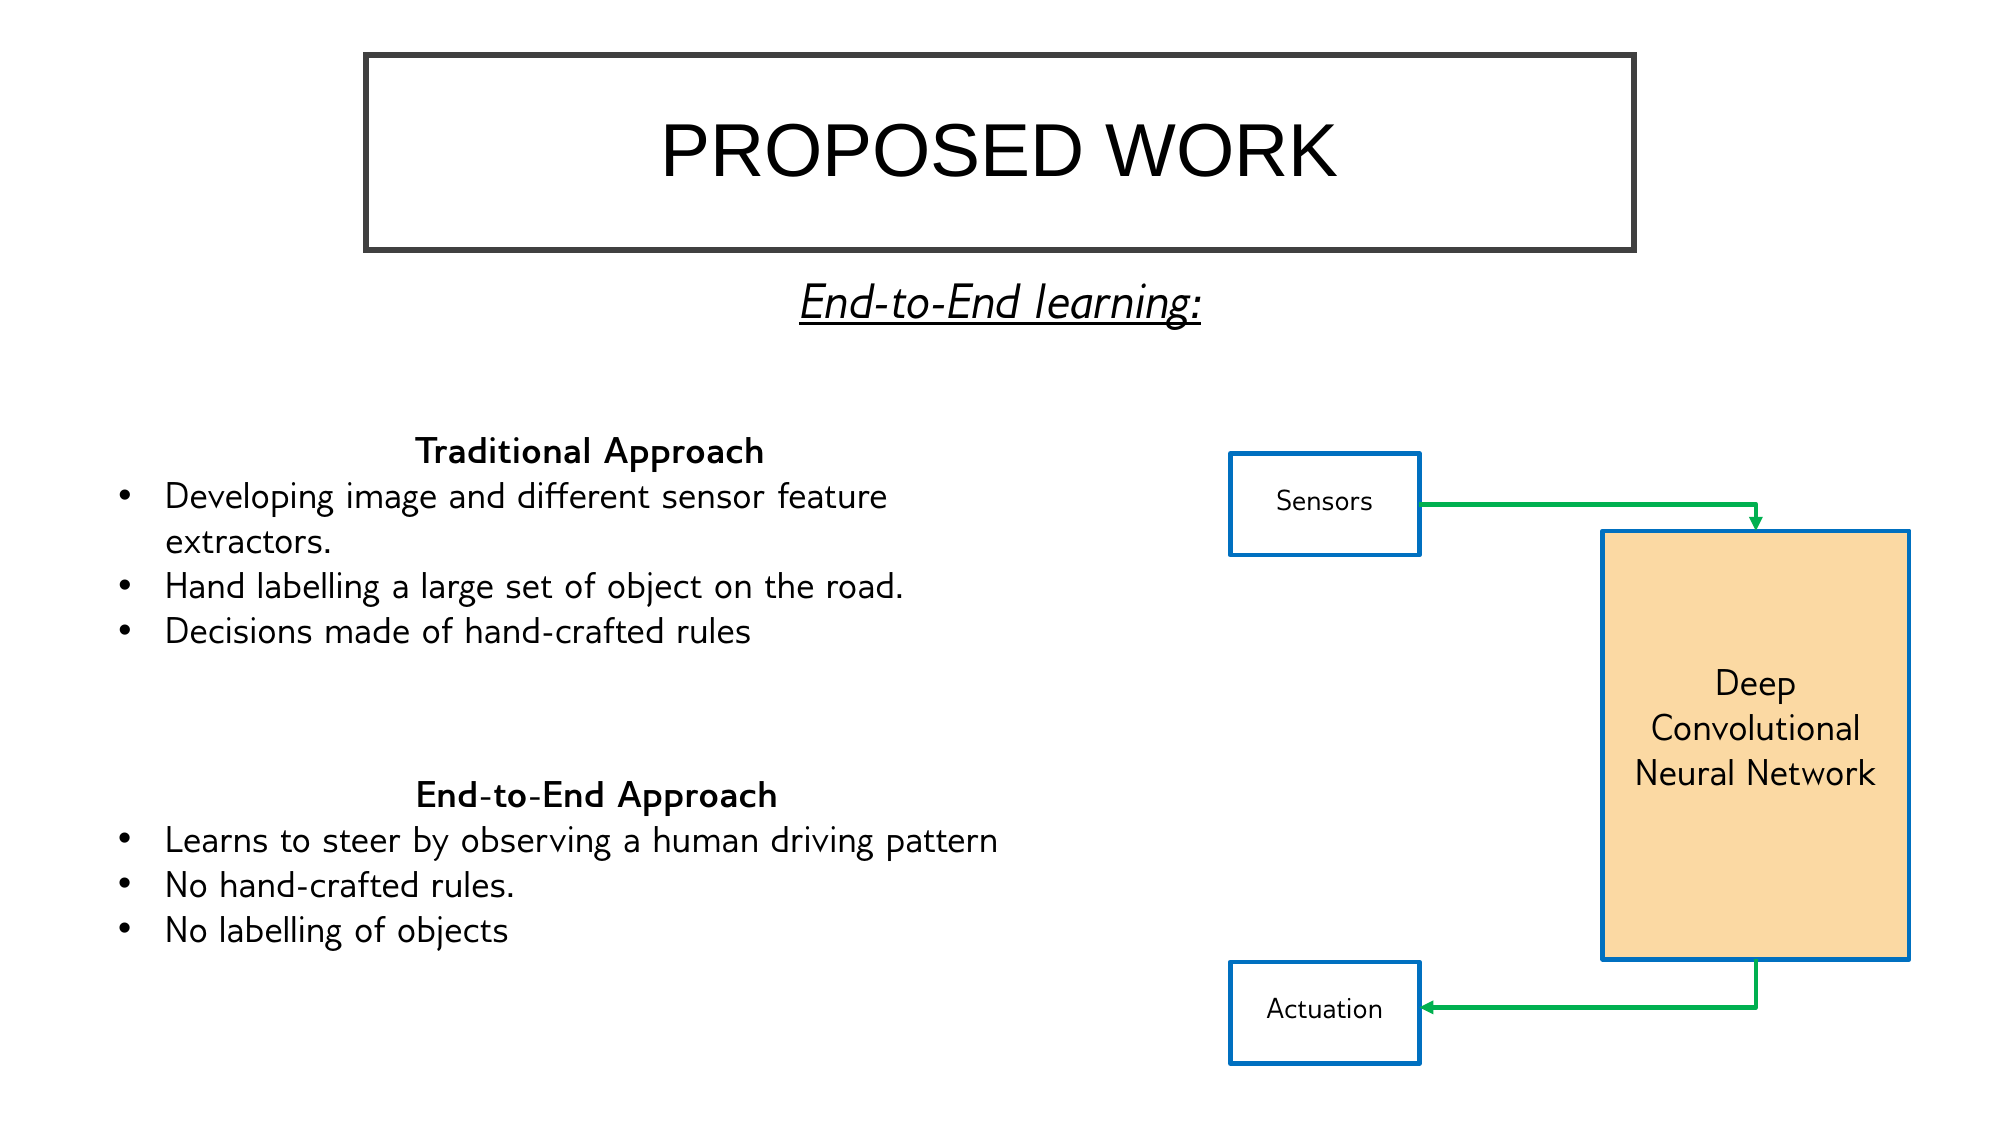

PROPOSED WORK
End-to-End learning:
Traditional Approach
Developing image and different sensor feature extractors.
Hand labelling a large set of object on the road.
Decisions made of hand-crafted rules

Sensors

Deep Convolutional Neural Network
End-to-End Approach
Learns to steer by observing a human driving pattern
No hand-crafted rules.
No labelling of objects

Actuation